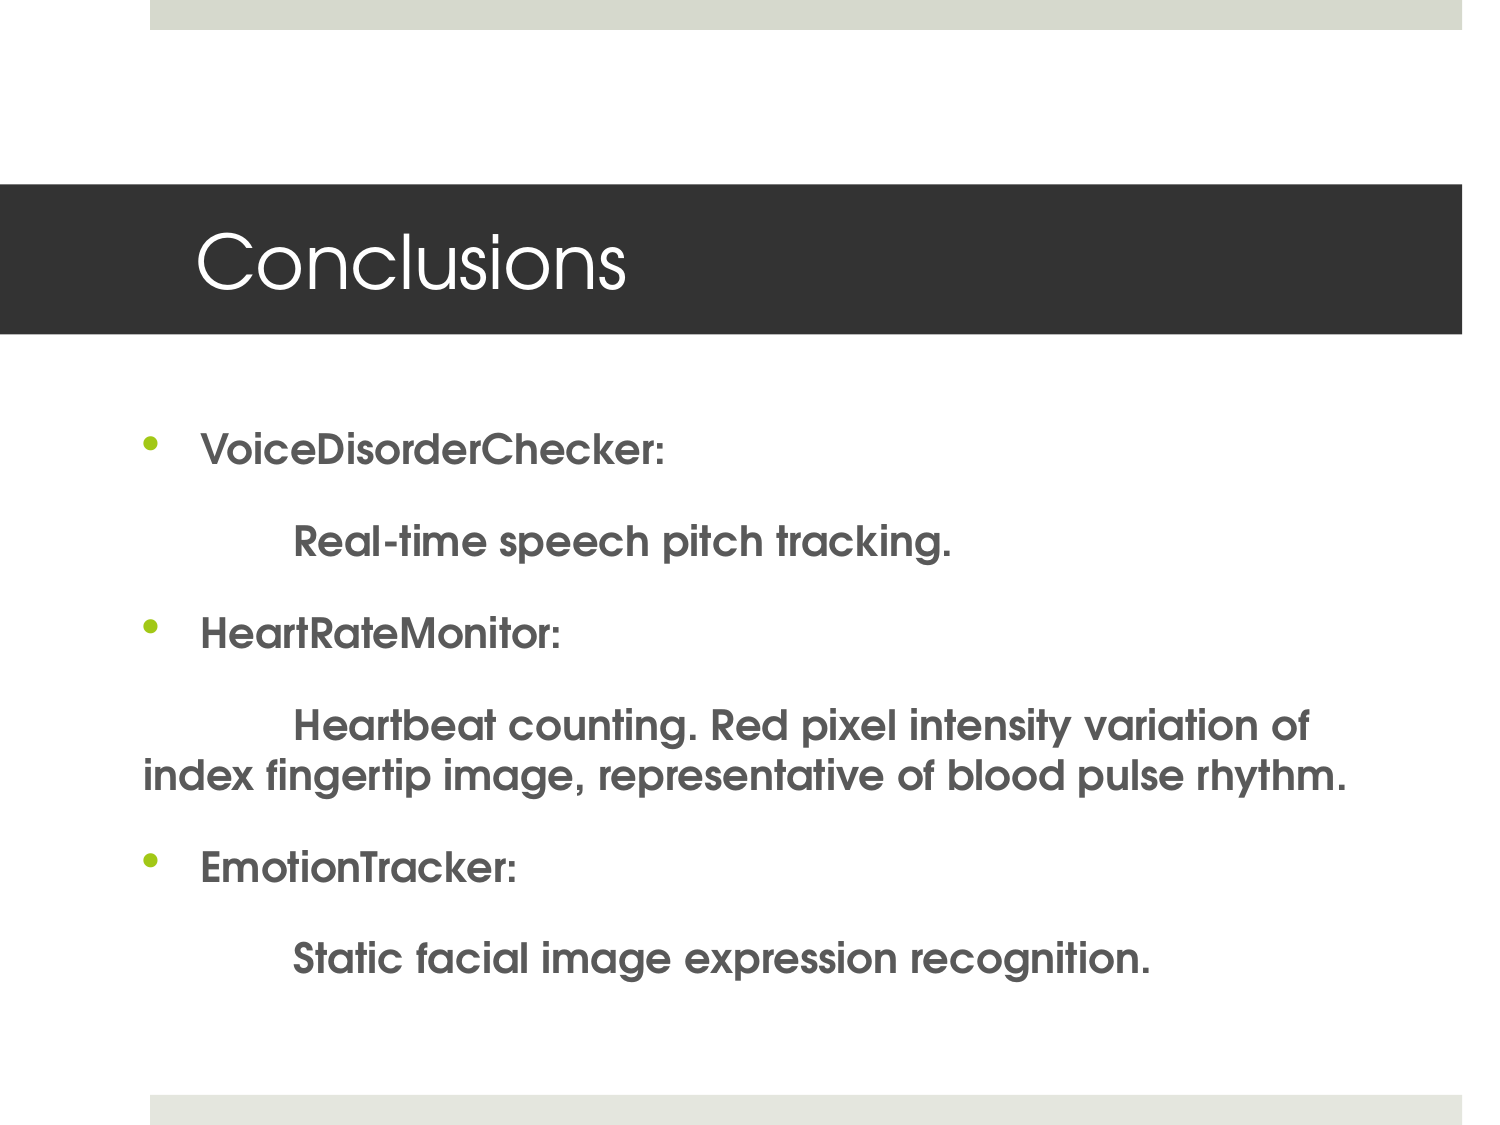

# Conclusions

VoiceDisorderChecker:
	Real-time speech pitch tracking.
HeartRateMonitor:
	Heartbeat counting. Red pixel intensity variation of index fingertip image, representative of blood pulse rhythm.
EmotionTracker:
	Static facial image expression recognition.